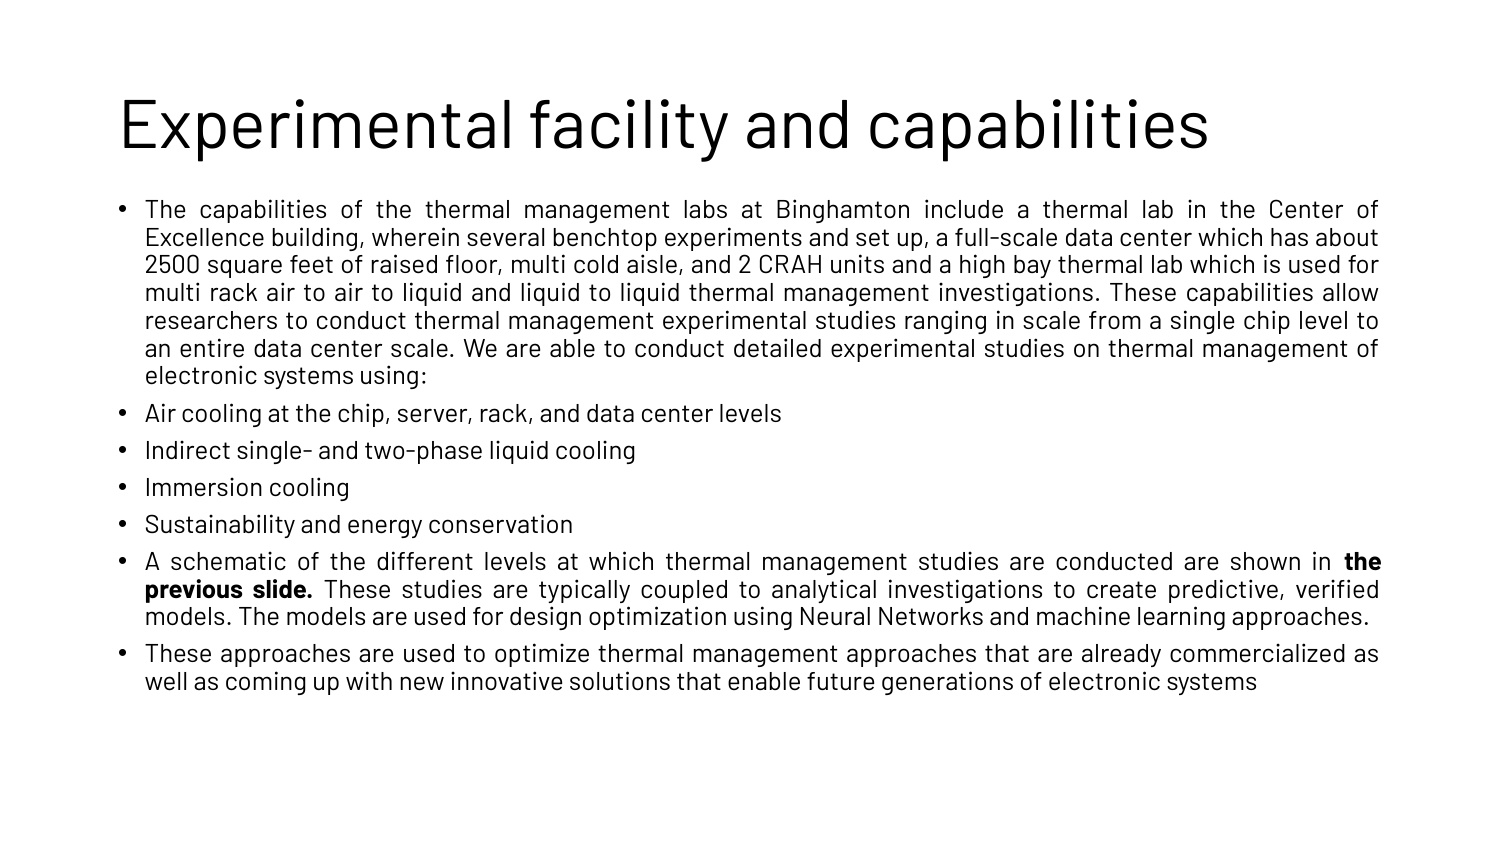

# Experimental facility and capabilities
The capabilities of the thermal management labs at Binghamton include a thermal lab in the Center of Excellence building, wherein several benchtop experiments and set up, a full-scale data center which has about 2500 square feet of raised floor, multi cold aisle, and 2 CRAH units and a high bay thermal lab which is used for multi rack air to air to liquid and liquid to liquid thermal management investigations. These capabilities allow researchers to conduct thermal management experimental studies ranging in scale from a single chip level to an entire data center scale. We are able to conduct detailed experimental studies on thermal management of electronic systems using:
Air cooling at the chip, server, rack, and data center levels
Indirect single- and two-phase liquid cooling
Immersion cooling
Sustainability and energy conservation
A schematic of the different levels at which thermal management studies are conducted are shown in the previous slide. These studies are typically coupled to analytical investigations to create predictive, verified models. The models are used for design optimization using Neural Networks and machine learning approaches.
These approaches are used to optimize thermal management approaches that are already commercialized as well as coming up with new innovative solutions that enable future generations of electronic systems